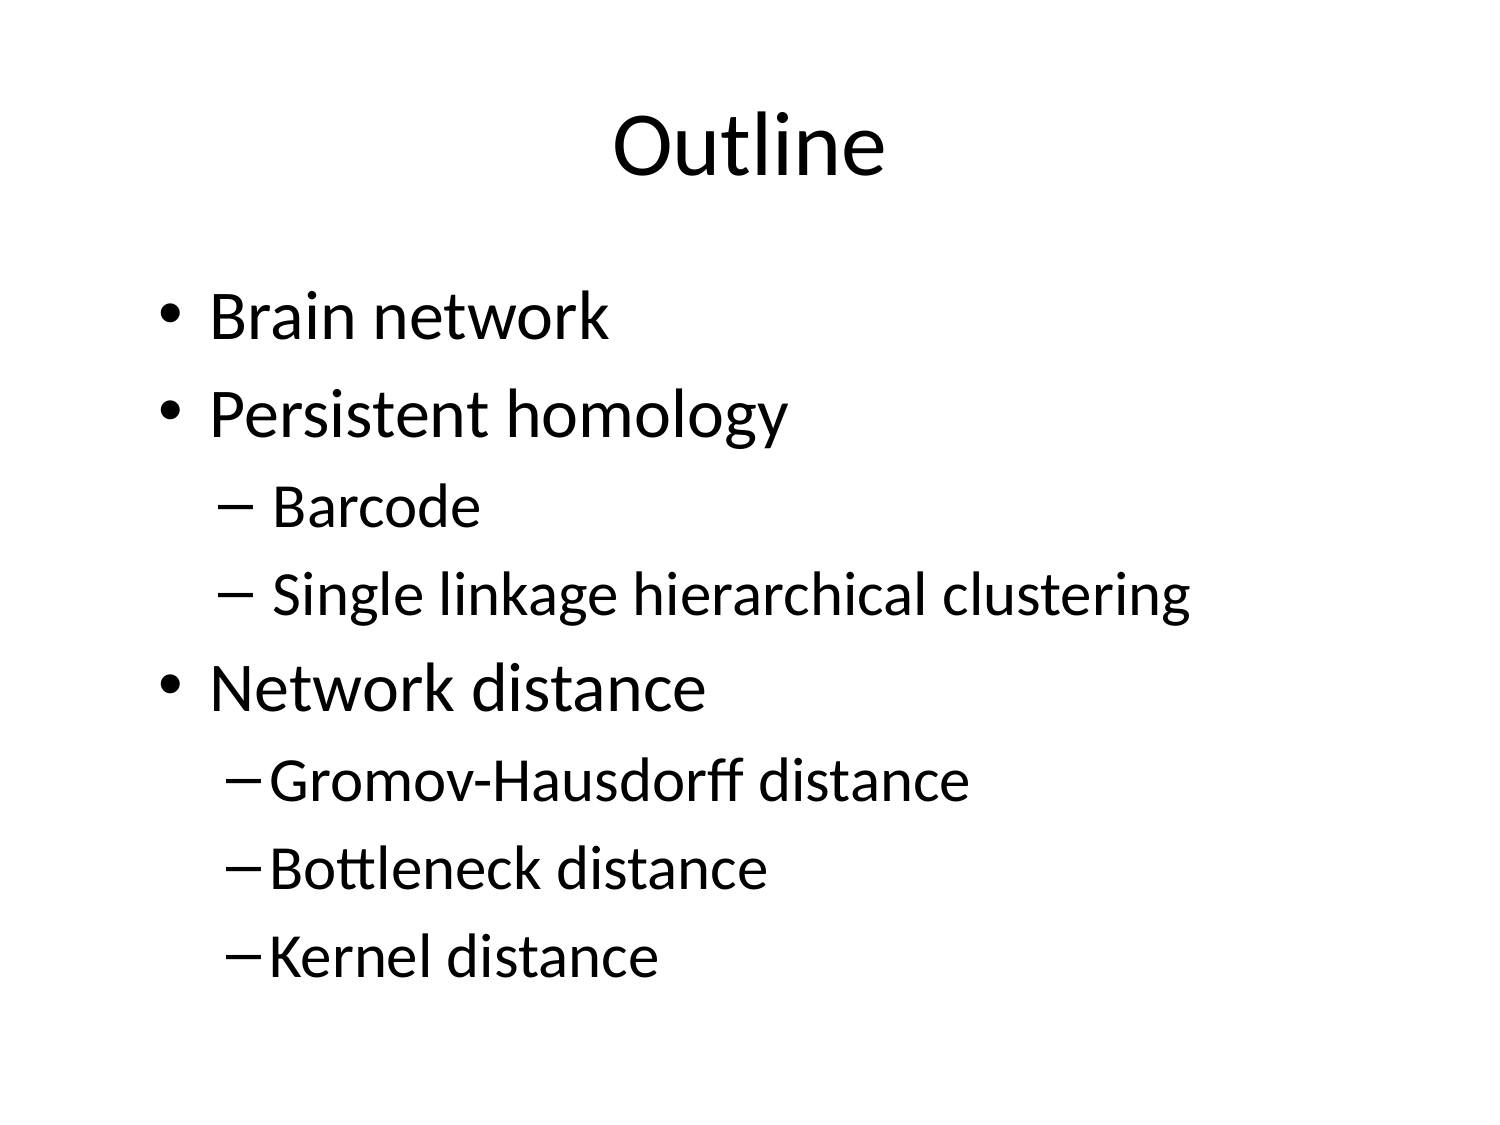

# Outline
Brain network
Persistent homology
Barcode
Single linkage hierarchical clustering
Network distance
Gromov-Hausdorff distance
Bottleneck distance
Kernel distance